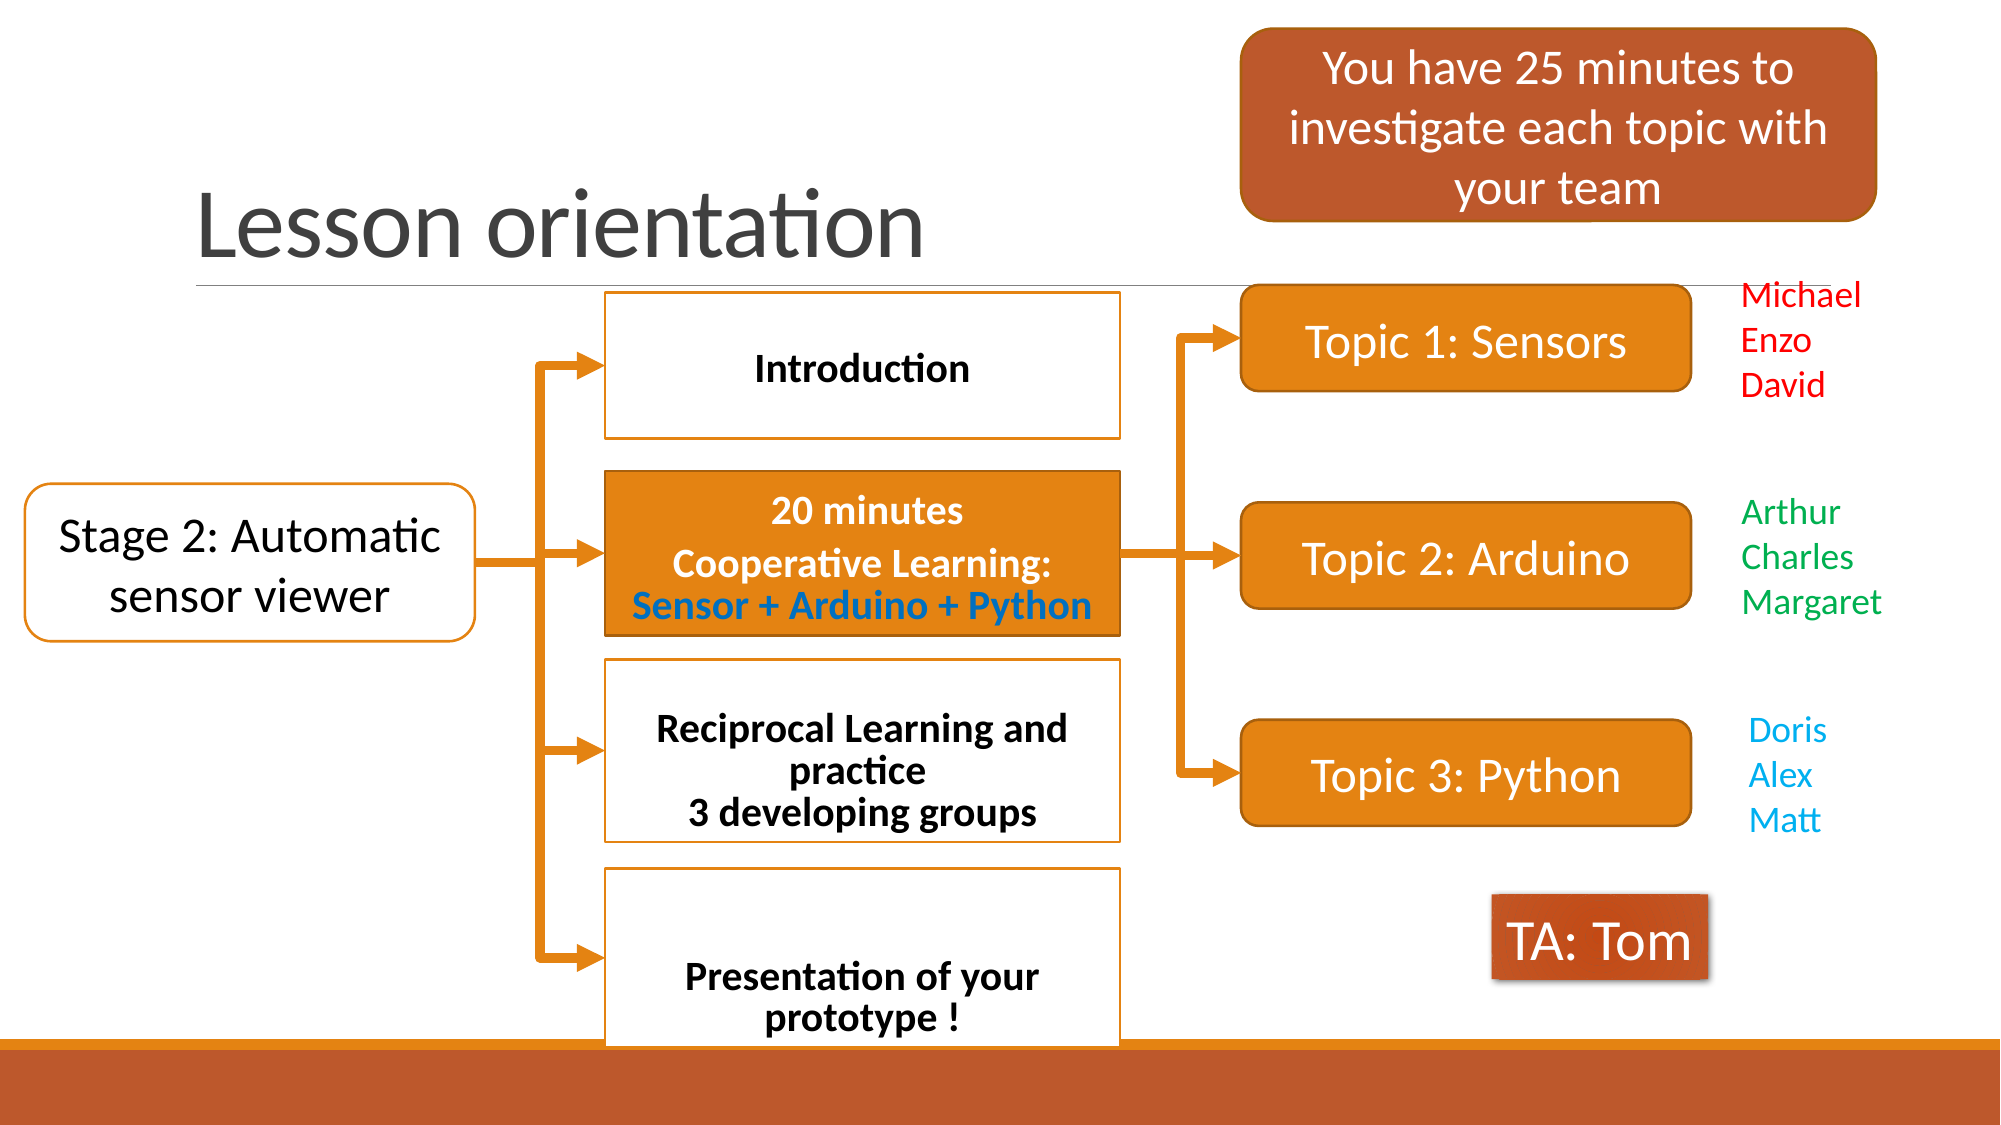

You have 25 minutes to investigate each topic with your team
# Lesson orientation
Michael
Enzo
David
10 minutes
Topic 1: Sensors
Introduction
Cooperative Learning:
Sensor + Arduino + Python
20 minutes
Arthur
Charles
Margaret
Stage 2: Automatic sensor viewer
Topic 2: Arduino
35 minutes
Reciprocal Learning and practice
3 developing groups
Doris
Alex
Matt
Topic 3: Python
Presentation of your prototype !
15 minutes
TA: Tom